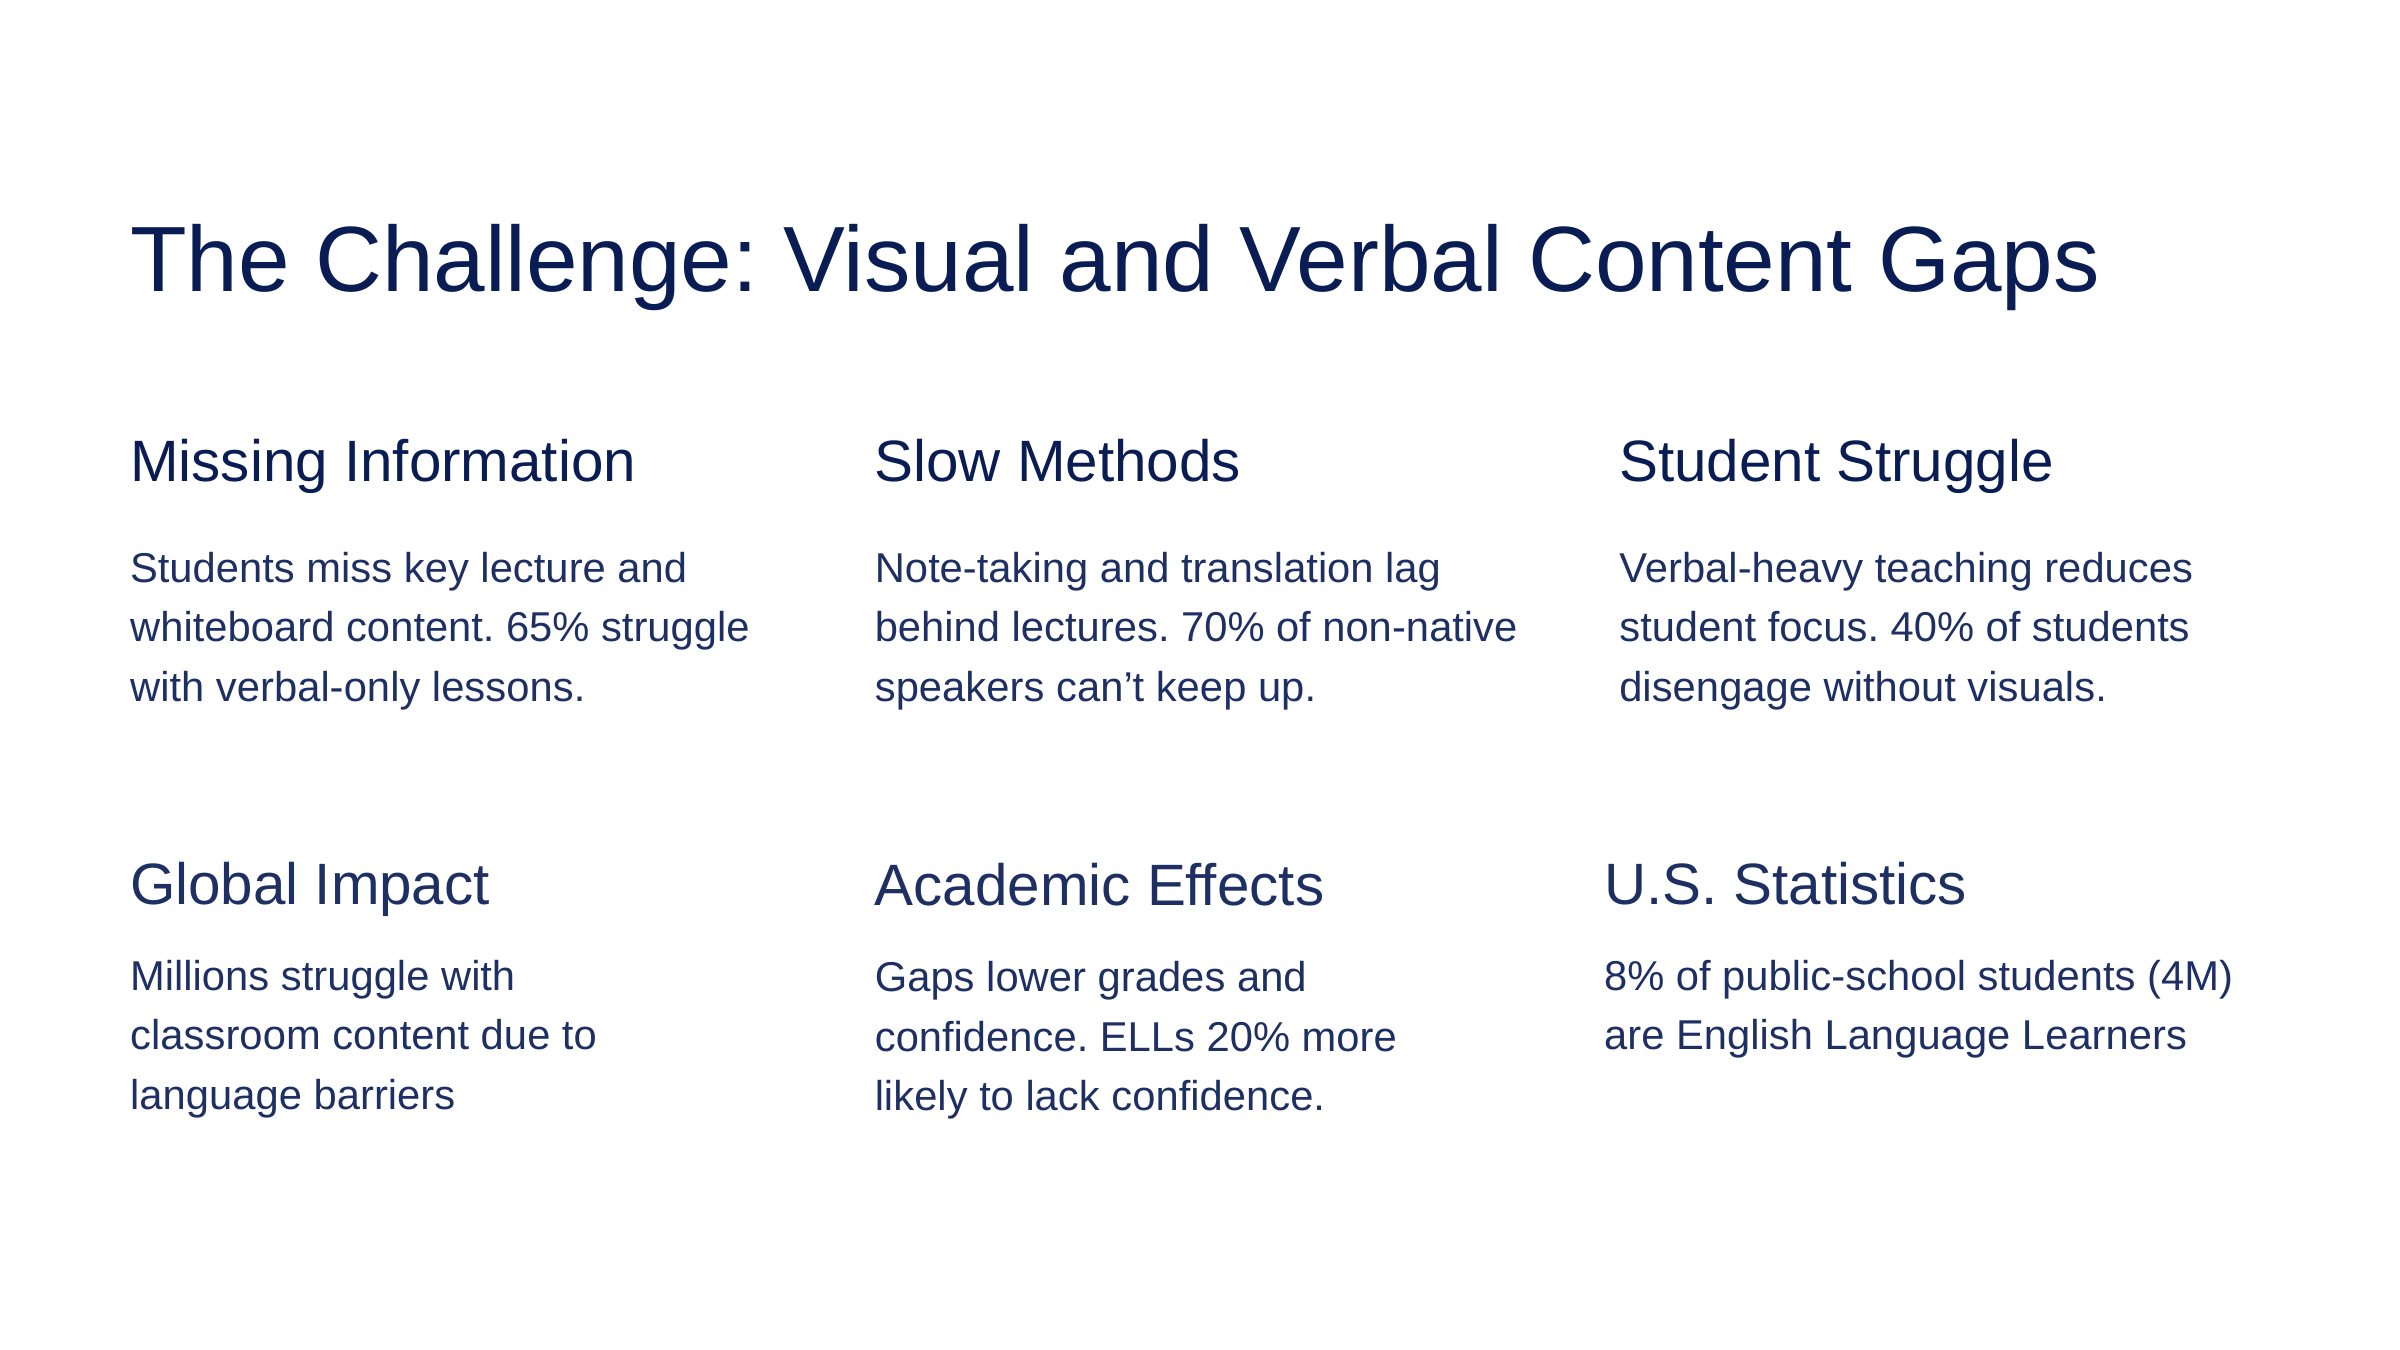

The Challenge: Visual and Verbal Content Gaps
Missing Information
Slow Methods
Student Struggle
Students miss key lecture and whiteboard content. 65% struggle with verbal-only lessons.
Note-taking and translation lag behind lectures. 70% of non-native speakers can’t keep up.
Verbal-heavy teaching reduces student focus. 40% of students disengage without visuals.
Global Impact
U.S. Statistics
Academic Effects
Millions struggle with classroom content due to language barriers
8% of public-school students (4M)
are English Language Learners
Gaps lower grades and confidence. ELLs 20% more likely to lack confidence.